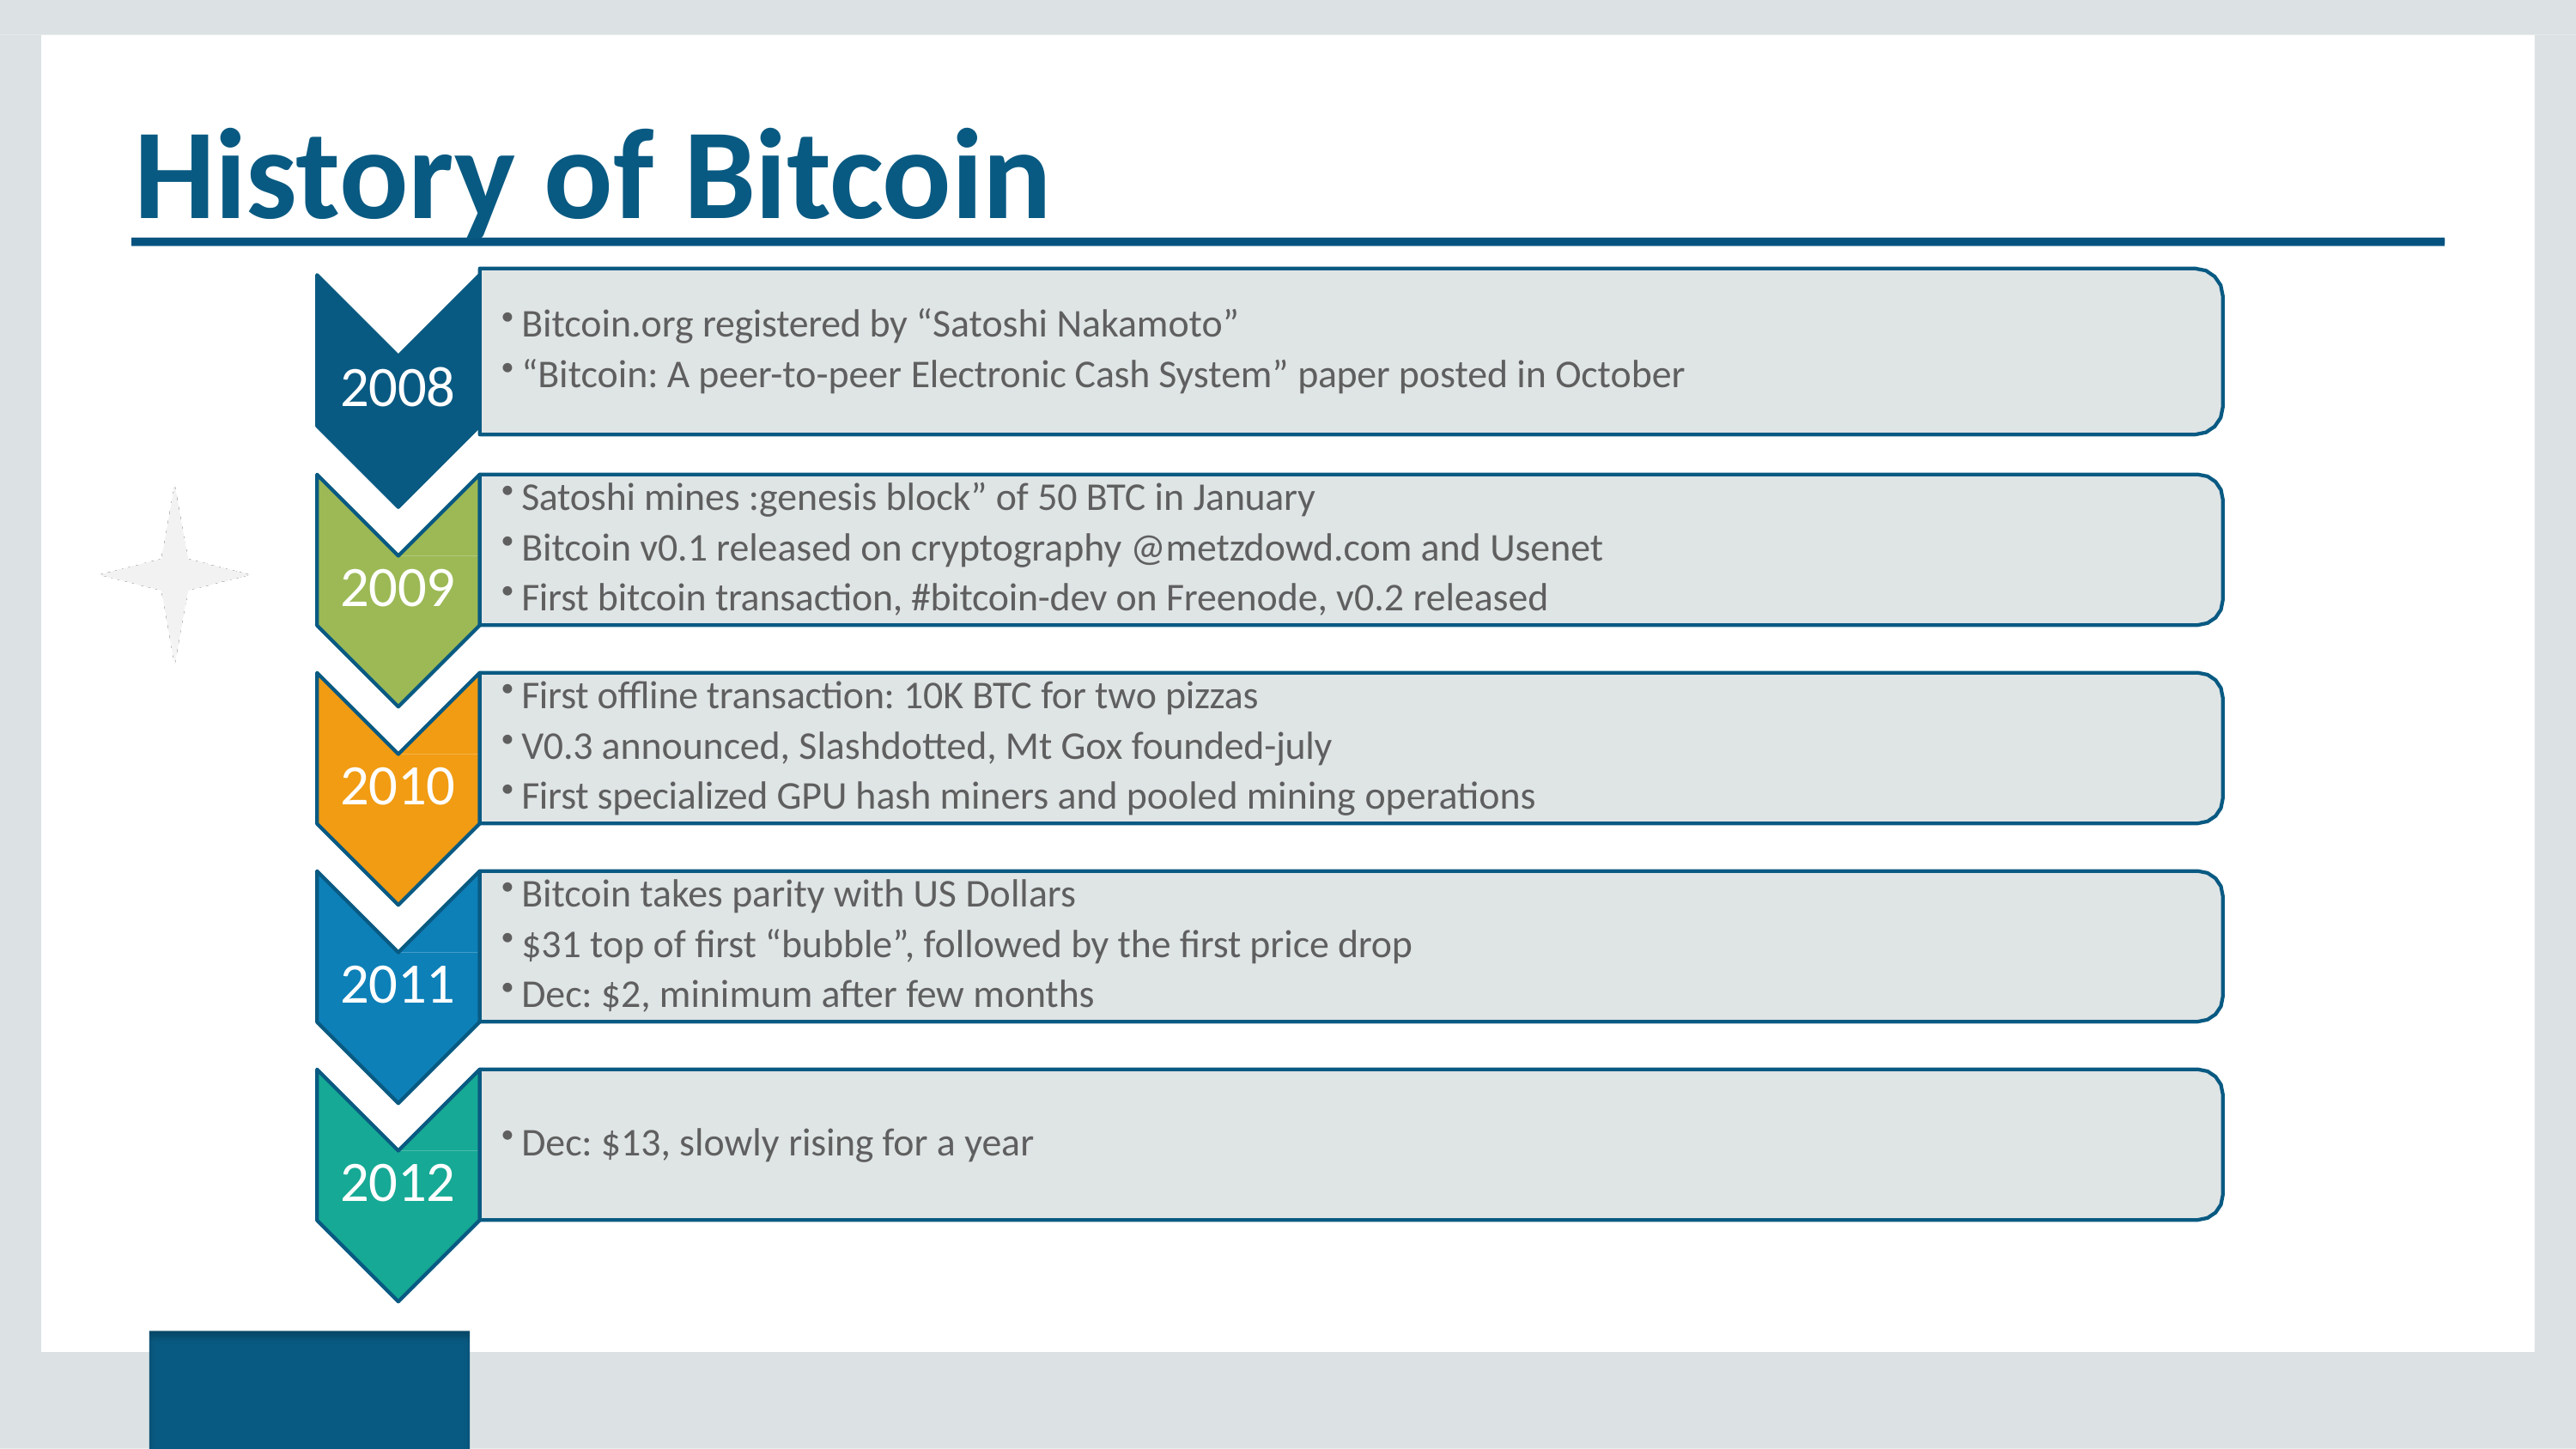

# History of Bitcoin

Bitcoin.org registered by “Satoshi Nakamoto”
“Bitcoin: A peer-to-peer Electronic Cash System” paper posted in October
2008
Satoshi mines :genesis block” of 50 BTC in January
Bitcoin v0.1 released on cryptography @metzdowd.com and Usenet
First bitcoin transaction, #bitcoin-dev on Freenode, v0.2 released

2009
First offline transaction: 10K BTC for two pizzas
V0.3 announced, Slashdotted, Mt Gox founded-july
First specialized GPU hash miners and pooled mining operations

2010
Bitcoin takes parity with US Dollars
$31 top of first “bubble”, followed by the first price drop
Dec: $2, minimum after few months

2011

Dec: $13, slowly rising for a year
2012